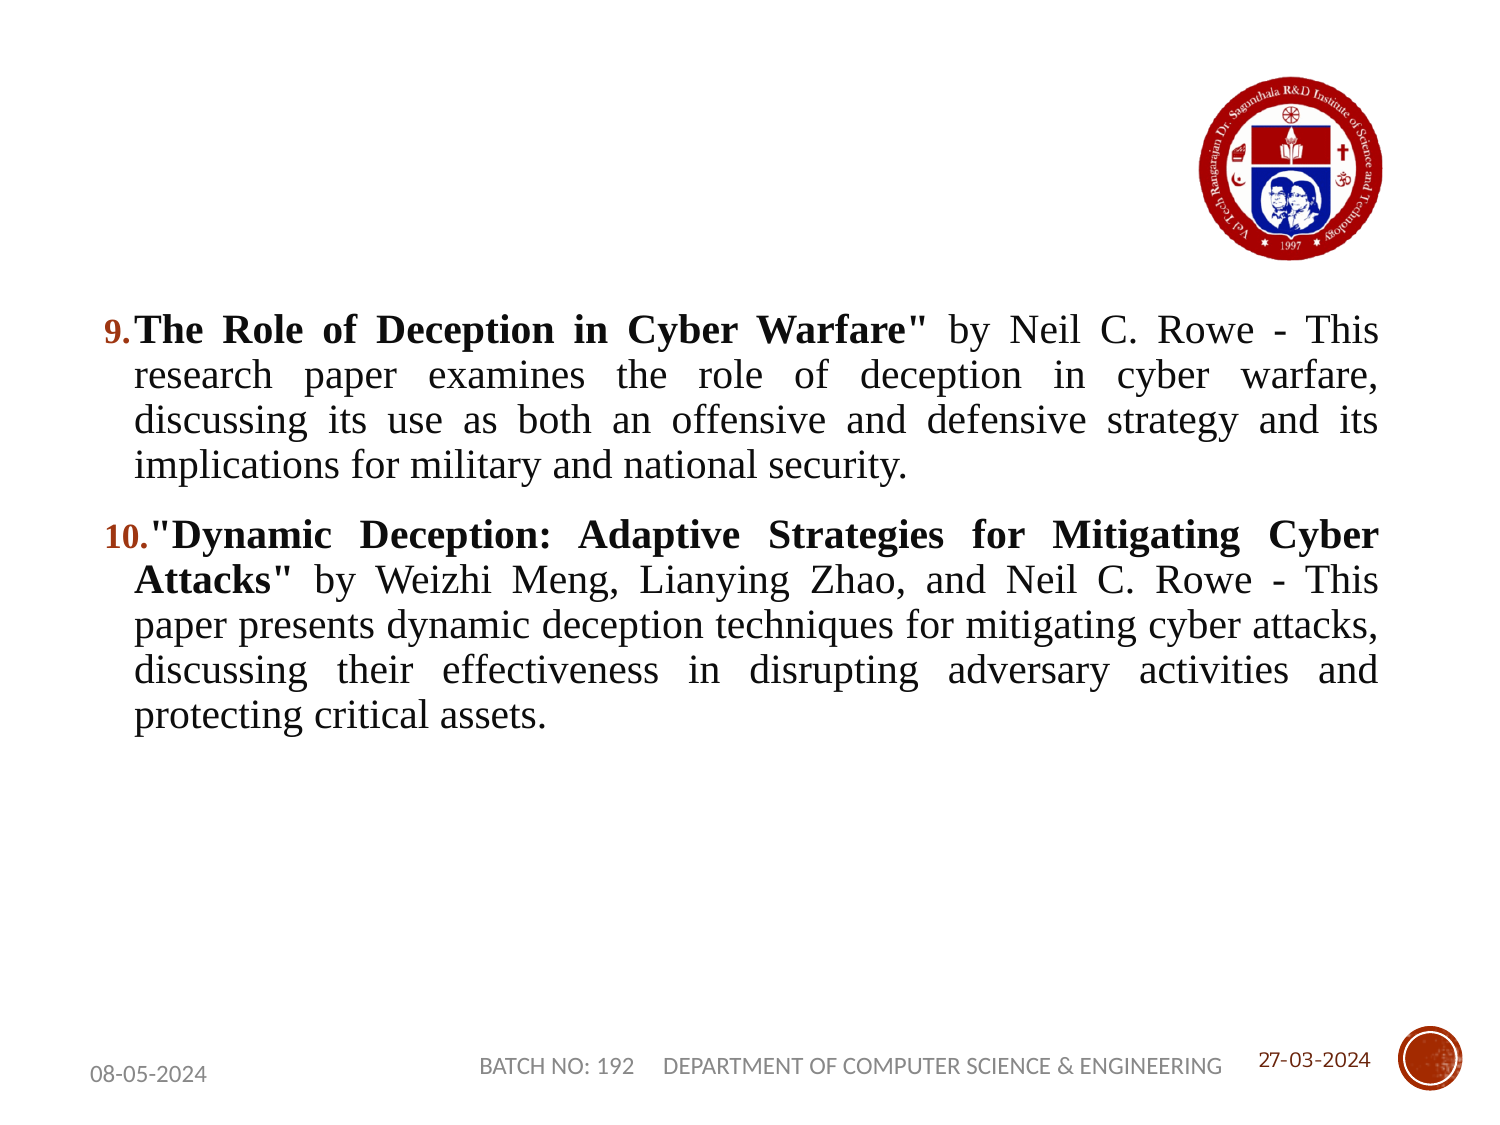

The Role of Deception in Cyber Warfare" by Neil C. Rowe - This research paper examines the role of deception in cyber warfare, discussing its use as both an offensive and defensive strategy and its implications for military and national security.
"Dynamic Deception: Adaptive Strategies for Mitigating Cyber Attacks" by Weizhi Meng, Lianying Zhao, and Neil C. Rowe - This paper presents dynamic deception techniques for mitigating cyber attacks, discussing their effectiveness in disrupting adversary activities and protecting critical assets.
10
27-03-2024
BATCH NO: 192     DEPARTMENT OF COMPUTER SCIENCE & ENGINEERING
08-05-2024
10